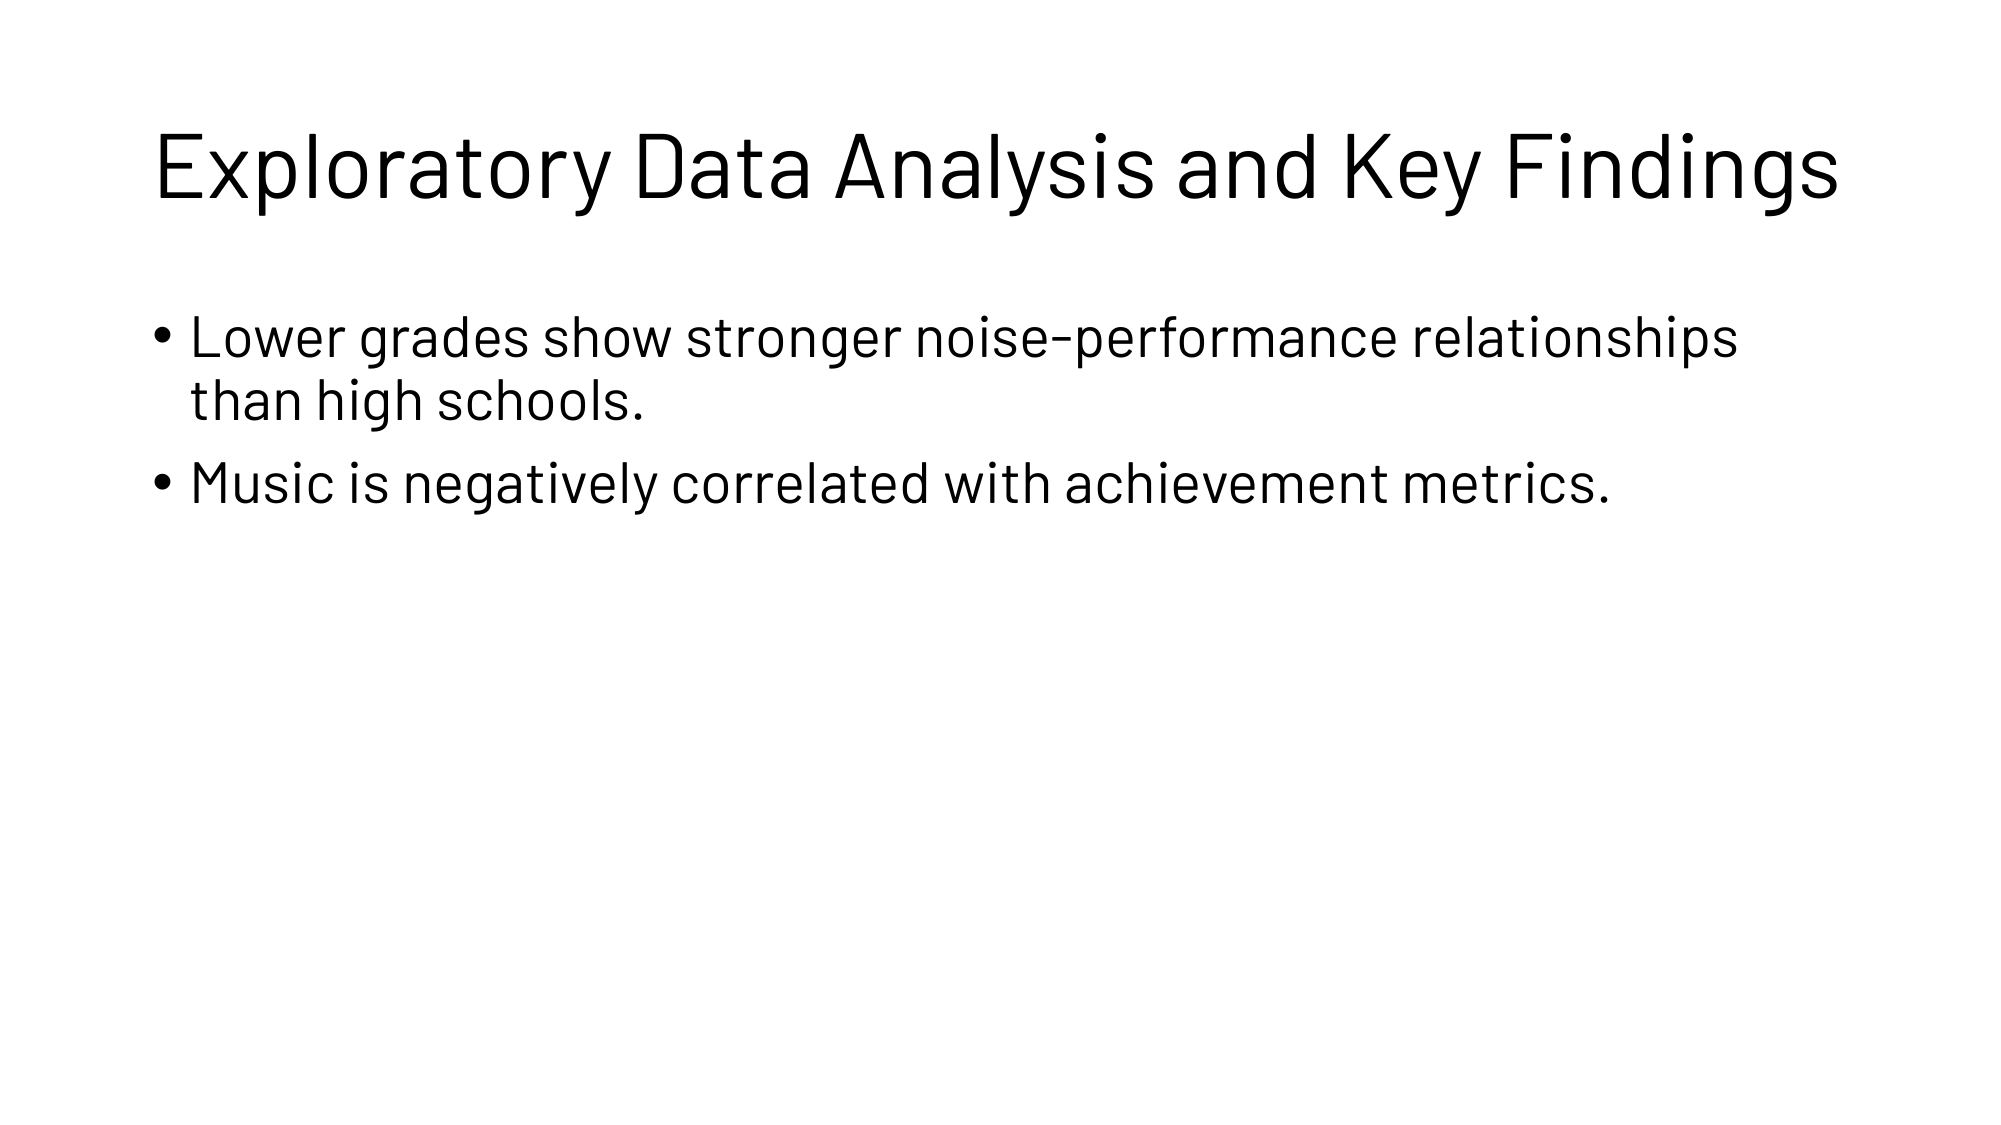

# Exploratory Data Analysis and Key Findings
Lower grades show stronger noise-performance relationships than high schools.
Music is negatively correlated with achievement metrics.